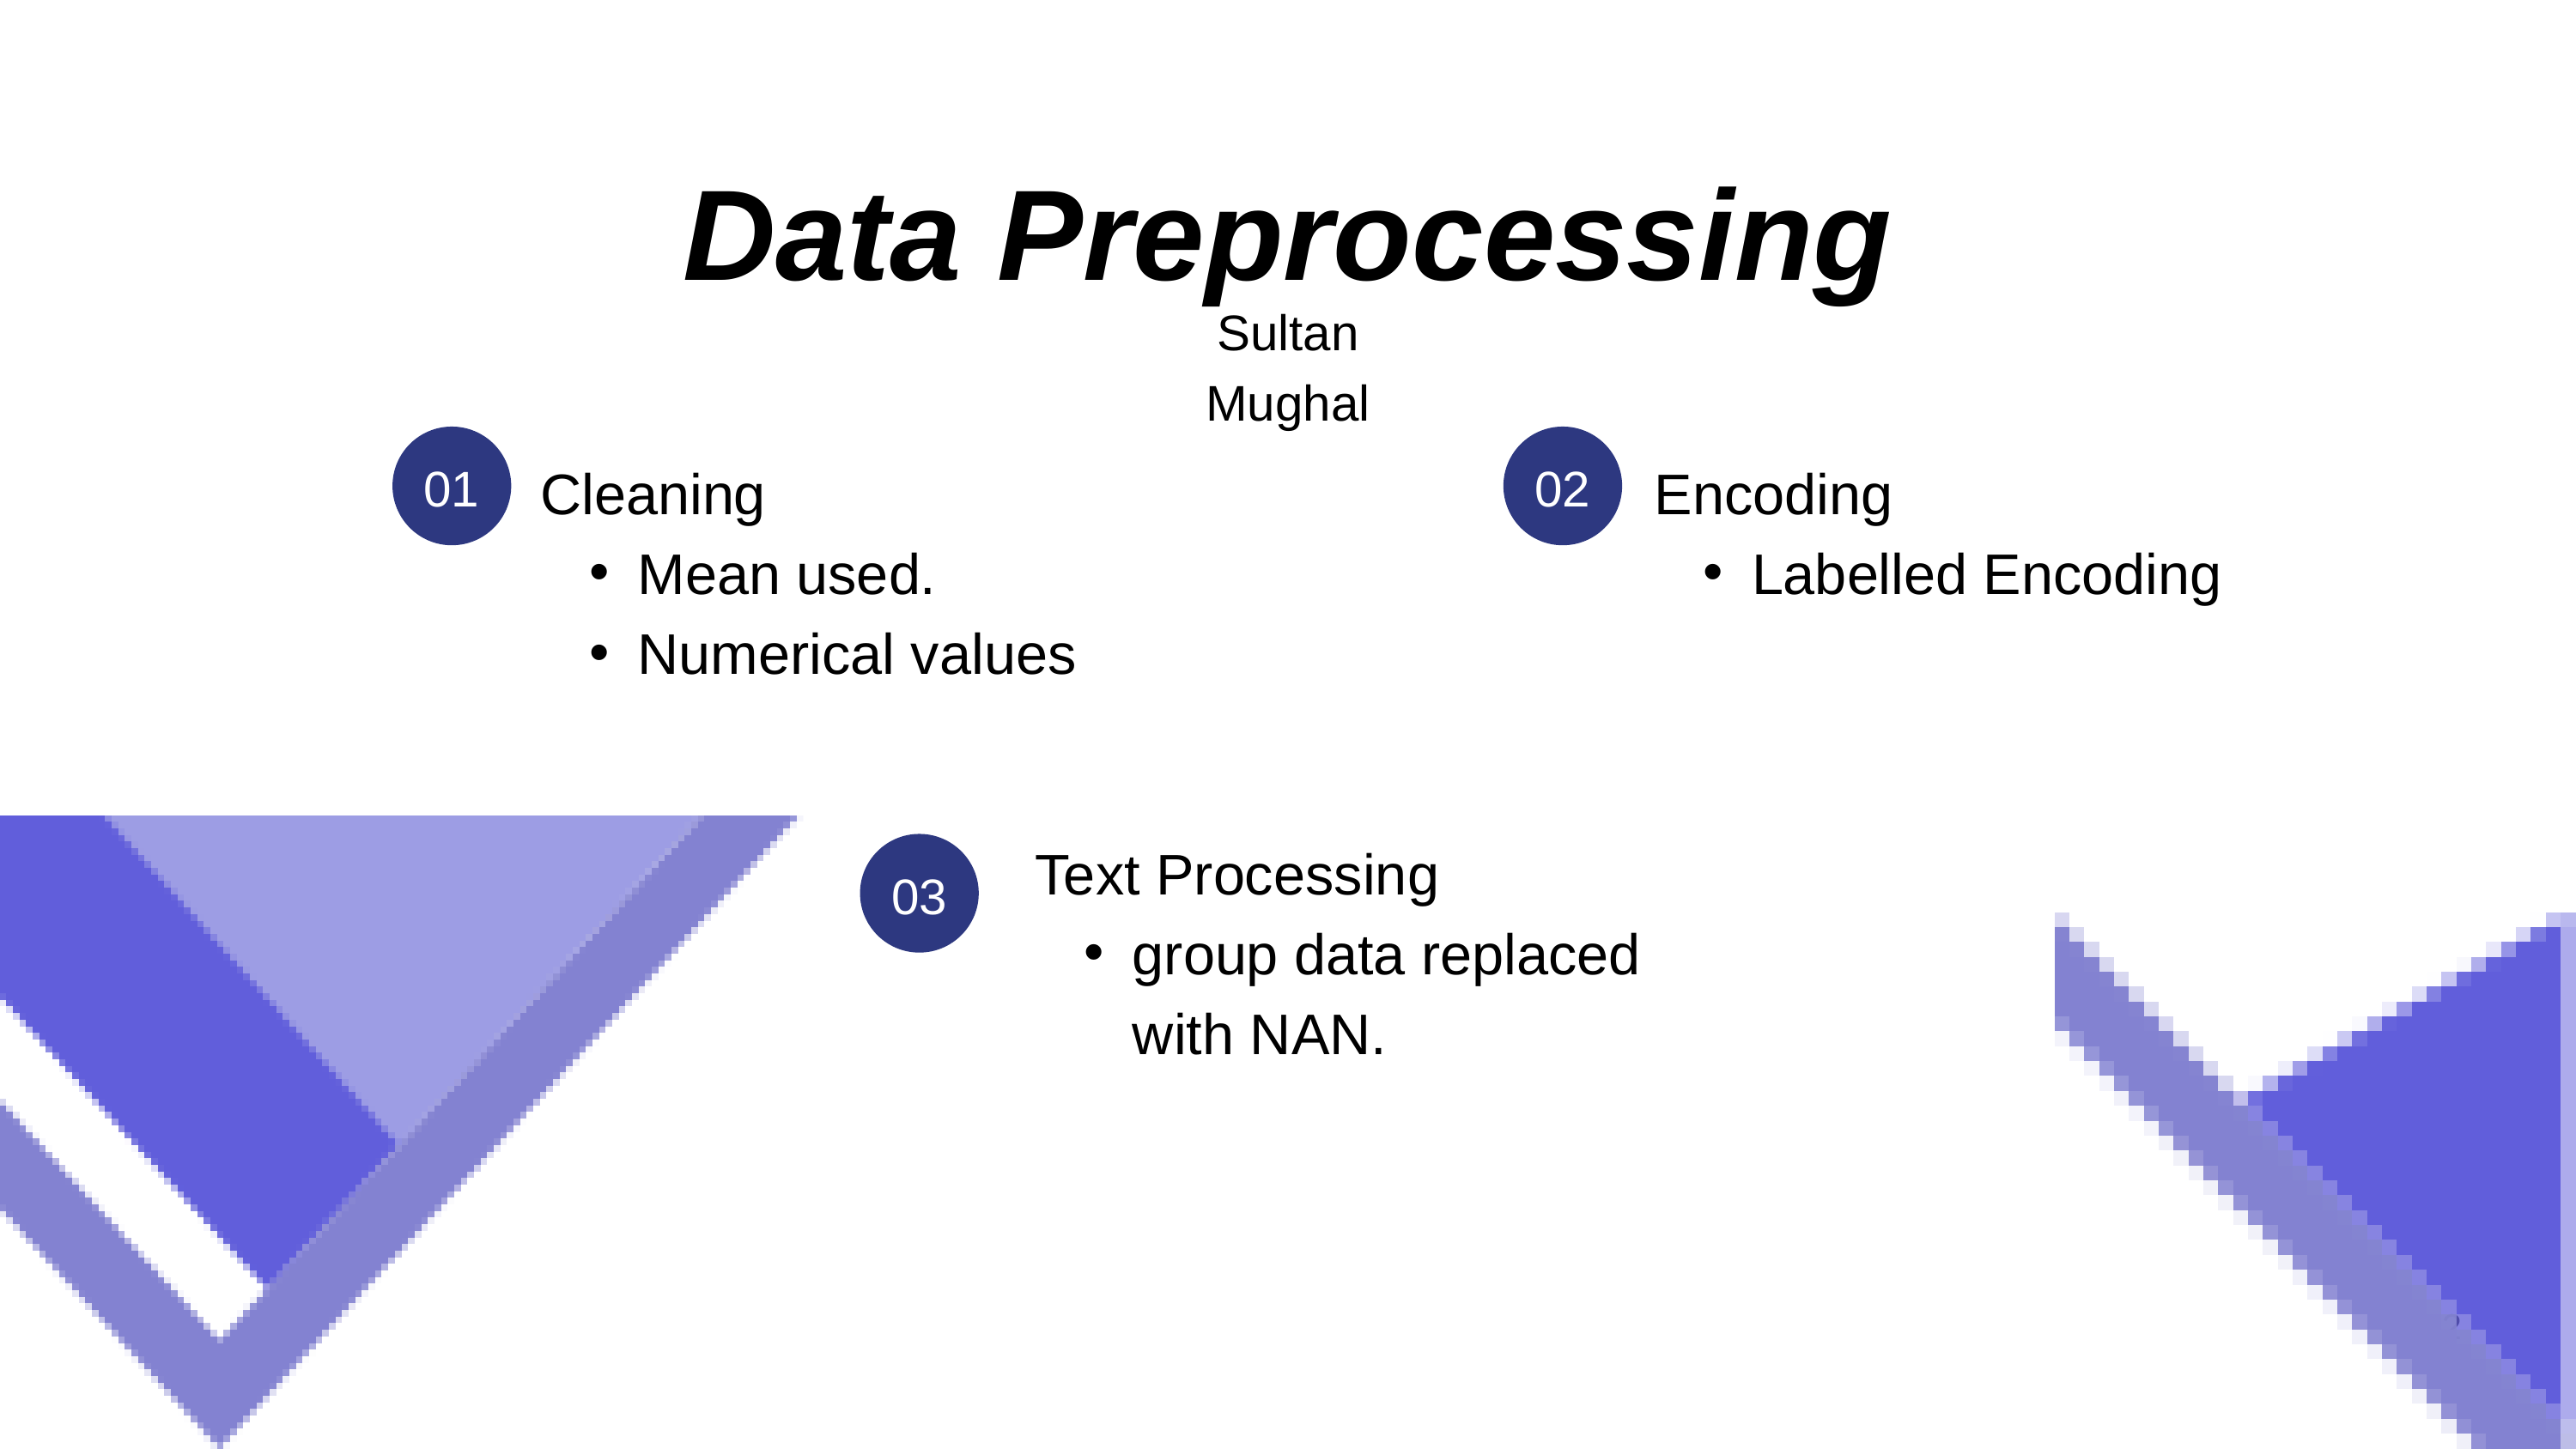

Data Preprocessing
Sultan Mughal

01

02
Cleaning
Mean used.
Numerical values
Encoding
Labelled Encoding

Text Processing
group data replaced with NAN.

03

42